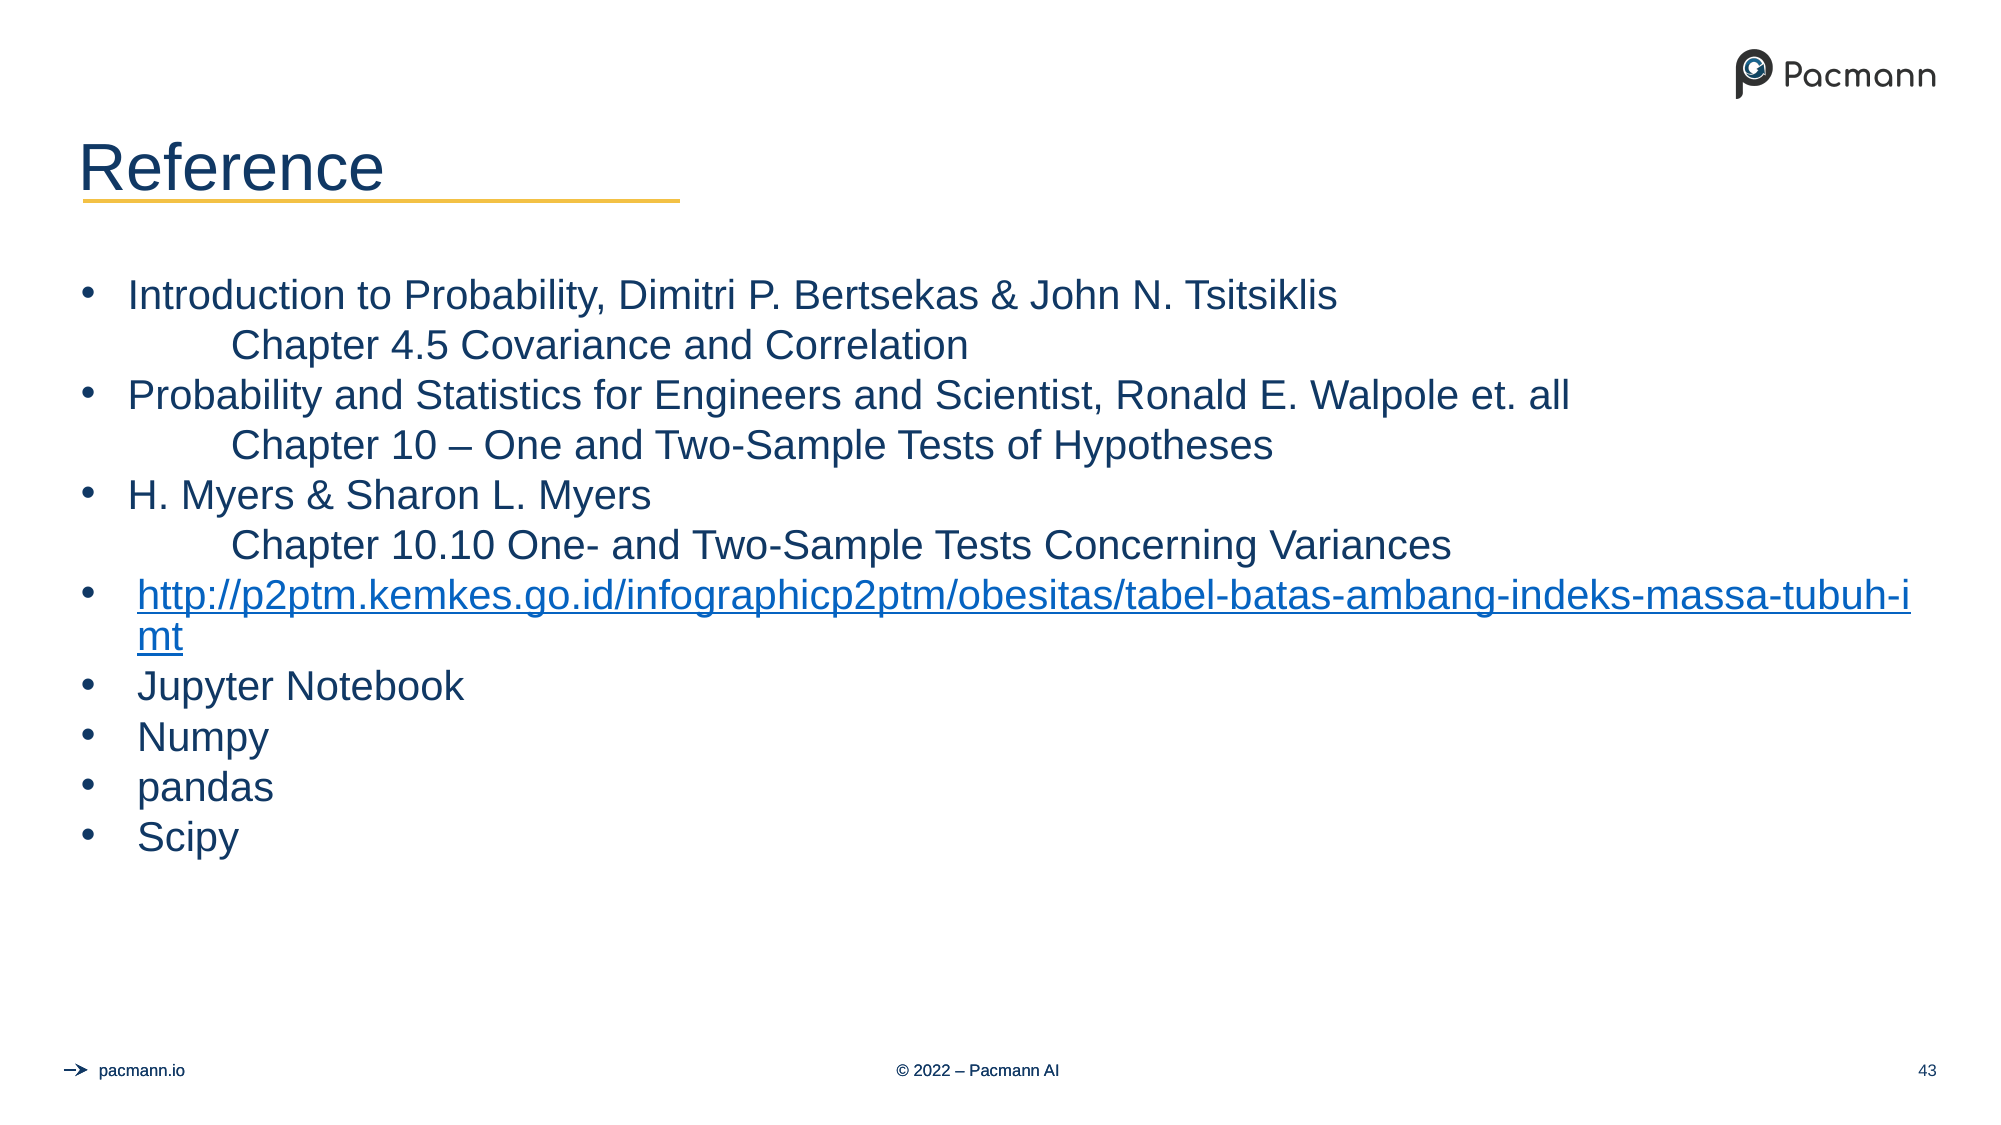

# Reference
Introduction to Probability, Dimitri P. Bertsekas & John N. Tsitsiklis
	Chapter 4.5 Covariance and Correlation
Probability and Statistics for Engineers and Scientist, Ronald E. Walpole et. all
	Chapter 10 – One and Two-Sample Tests of Hypotheses
H. Myers & Sharon L. Myers
	Chapter 10.10 One- and Two-Sample Tests Concerning Variances
http://p2ptm.kemkes.go.id/infographicp2ptm/obesitas/tabel-batas-ambang-indeks-massa-tubuh-imt
Jupyter Notebook
Numpy
pandas
Scipy